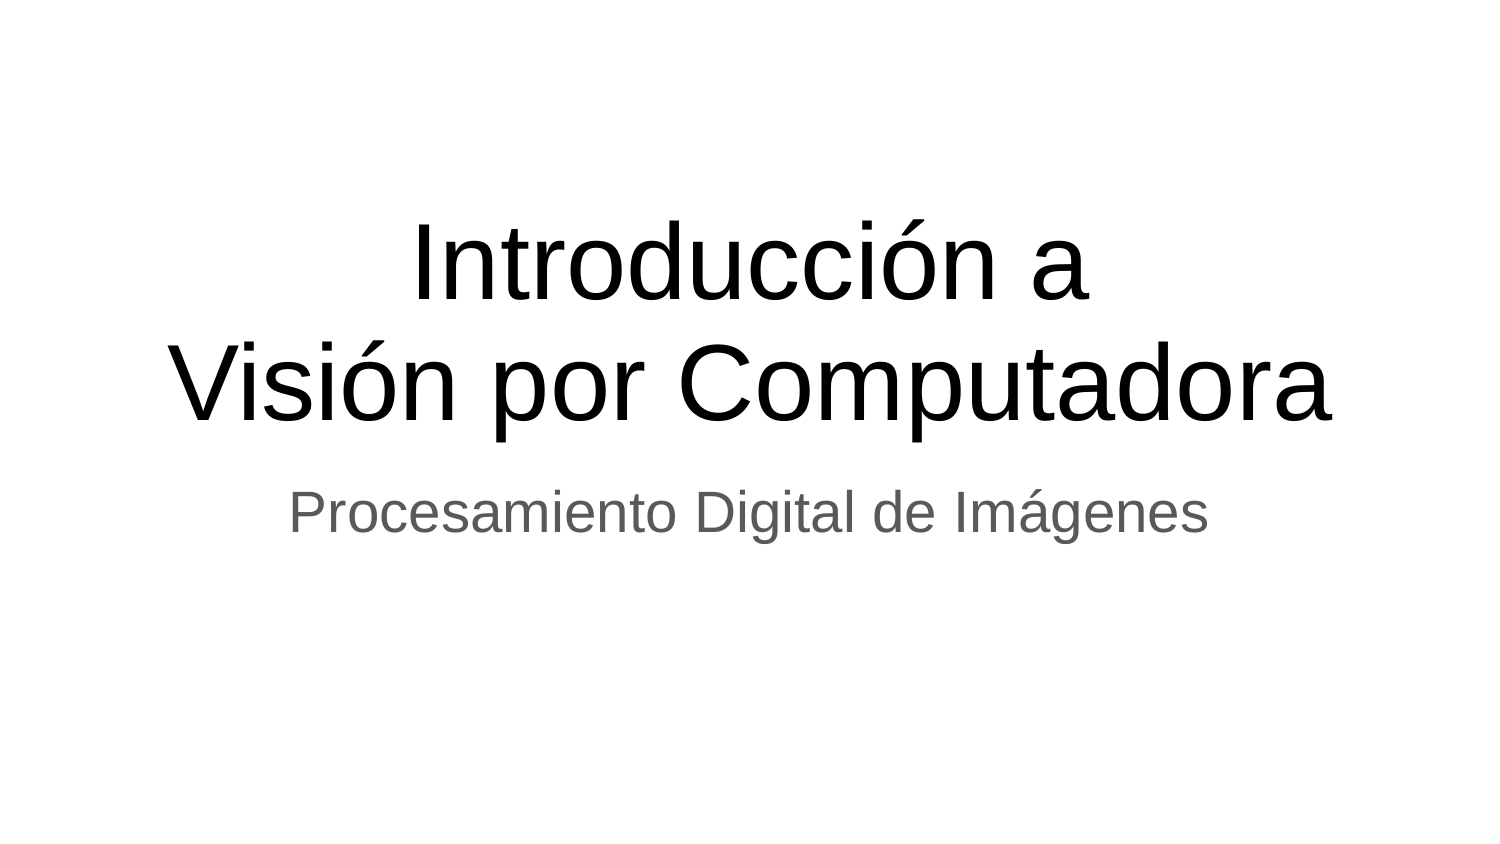

# Introducción a
Visión por Computadora
Procesamiento Digital de Imágenes